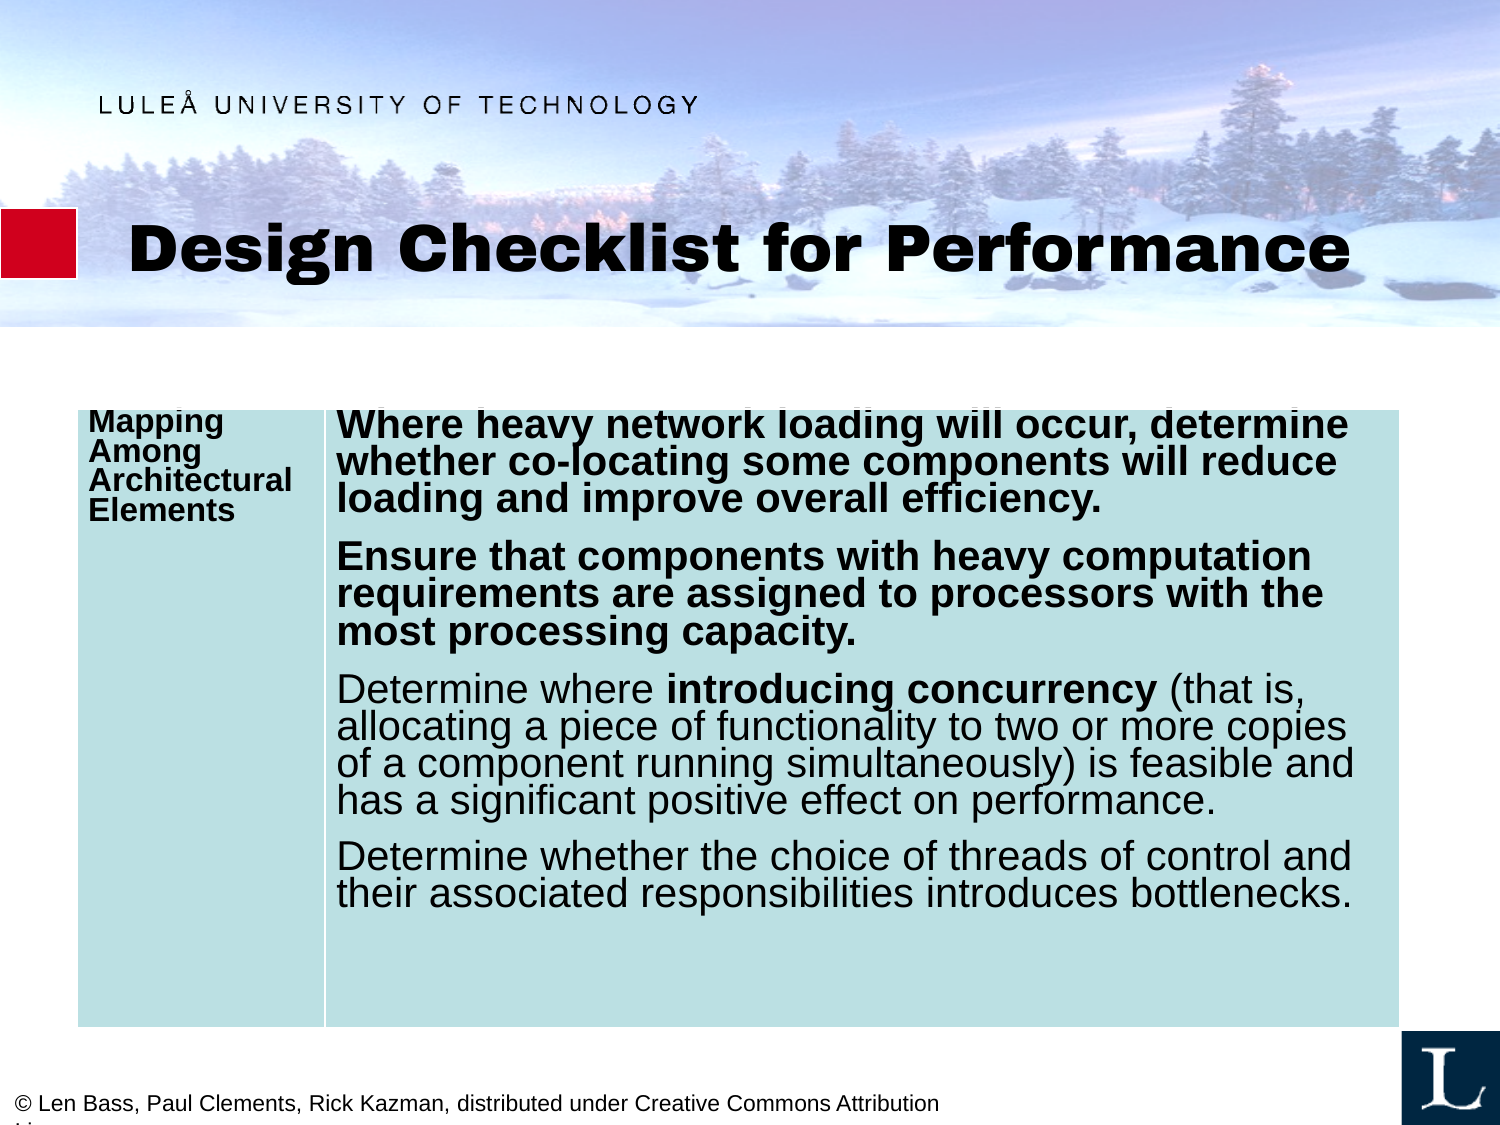

# Design Checklist for Performance
| Mapping Among Architectural Elements | Where heavy network loading will occur, determine whether co-locating some components will reduce loading and improve overall efficiency. Ensure that components with heavy computation requirements are assigned to processors with the most processing capacity. Determine where introducing concurrency (that is, allocating a piece of functionality to two or more copies of a component running simultaneously) is feasible and has a significant positive effect on performance. Determine whether the choice of threads of control and their associated responsibilities introduces bottlenecks. |
| --- | --- |
© Len Bass, Paul Clements, Rick Kazman, distributed under Creative Commons Attribution License